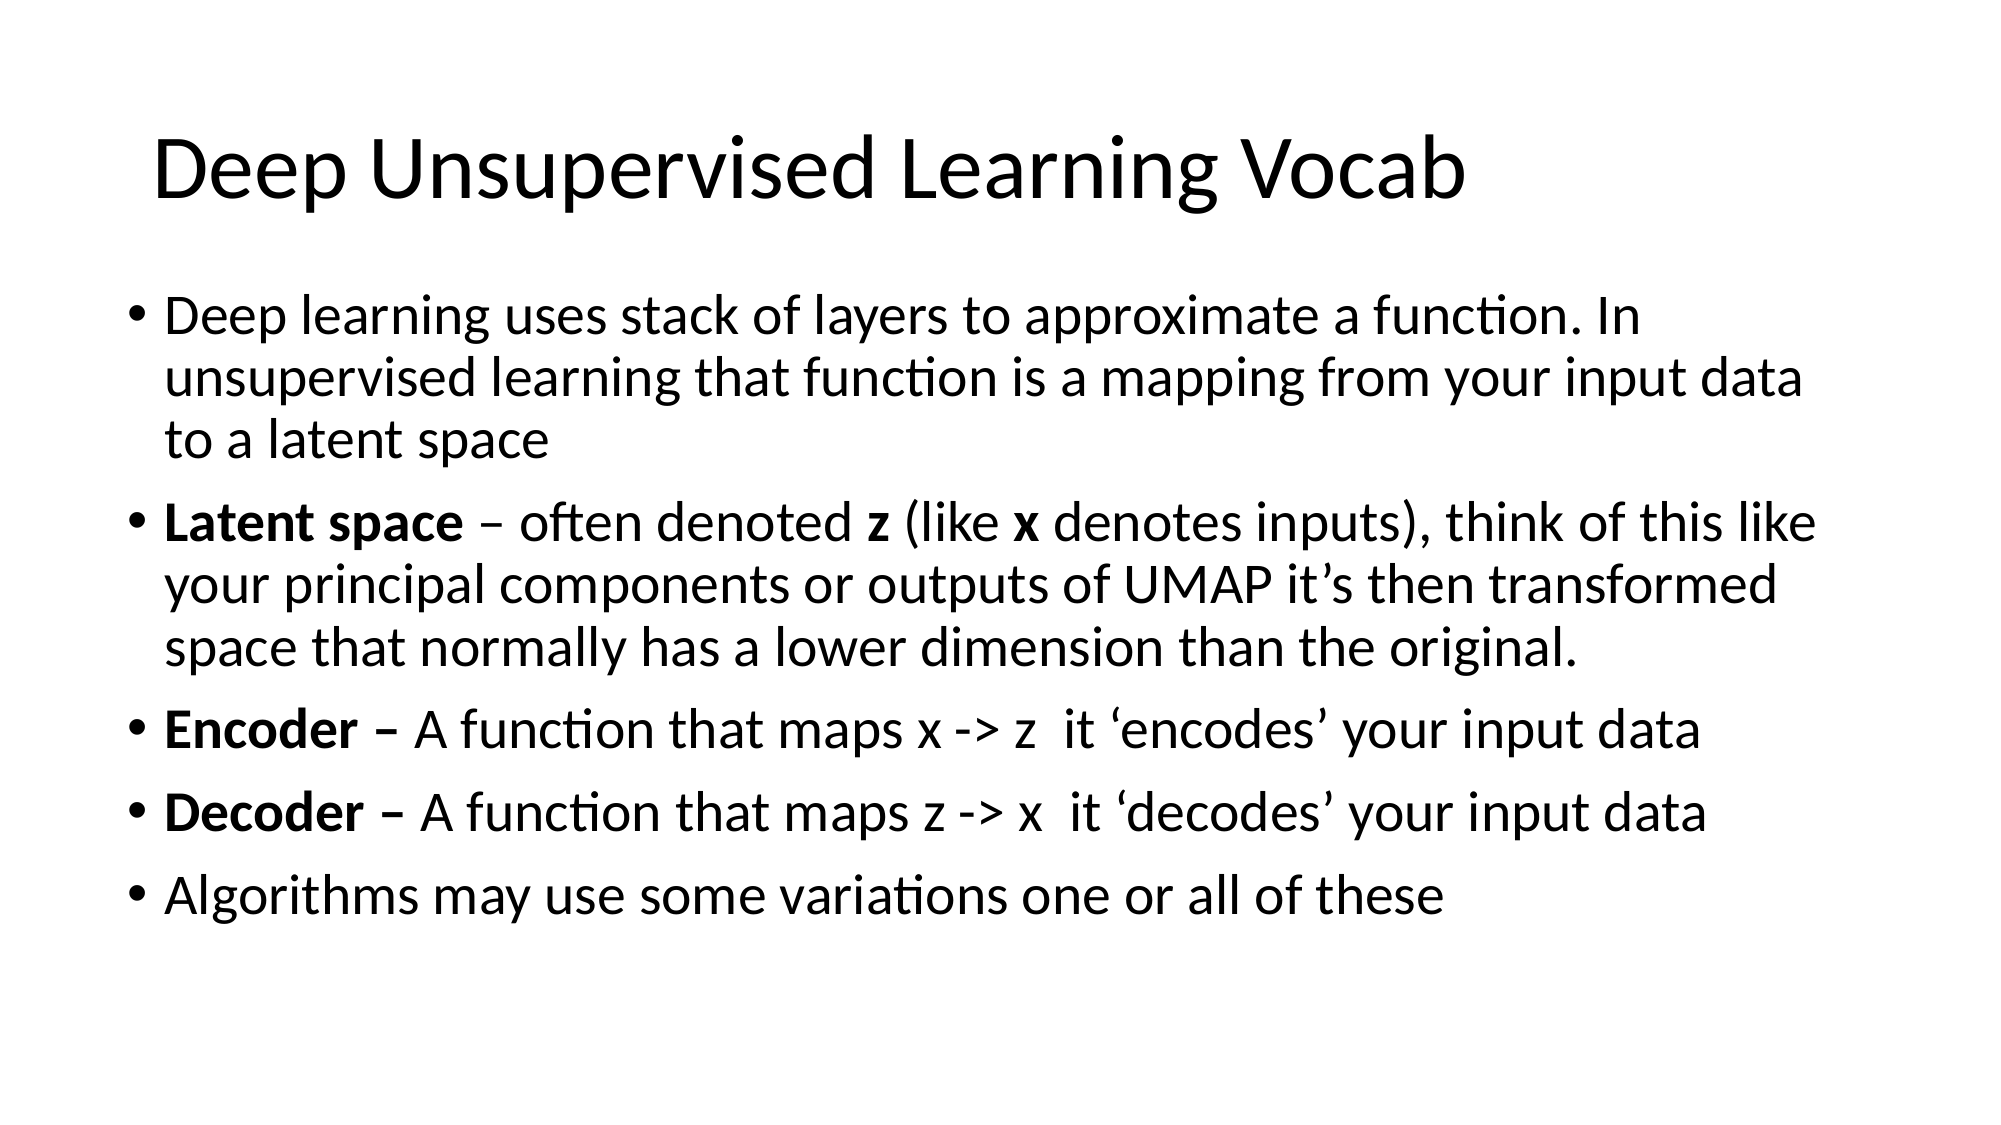

# Deep Unsupervised Learning Vocab
Deep learning uses stack of layers to approximate a function. In unsupervised learning that function is a mapping from your input data to a latent space
Latent space – often denoted z (like x denotes inputs), think of this like your principal components or outputs of UMAP it’s then transformed space that normally has a lower dimension than the original.
Encoder – A function that maps x -> z  it ‘encodes’ your input data
Decoder – A function that maps z -> x  it ‘decodes’ your input data
Algorithms may use some variations one or all of these